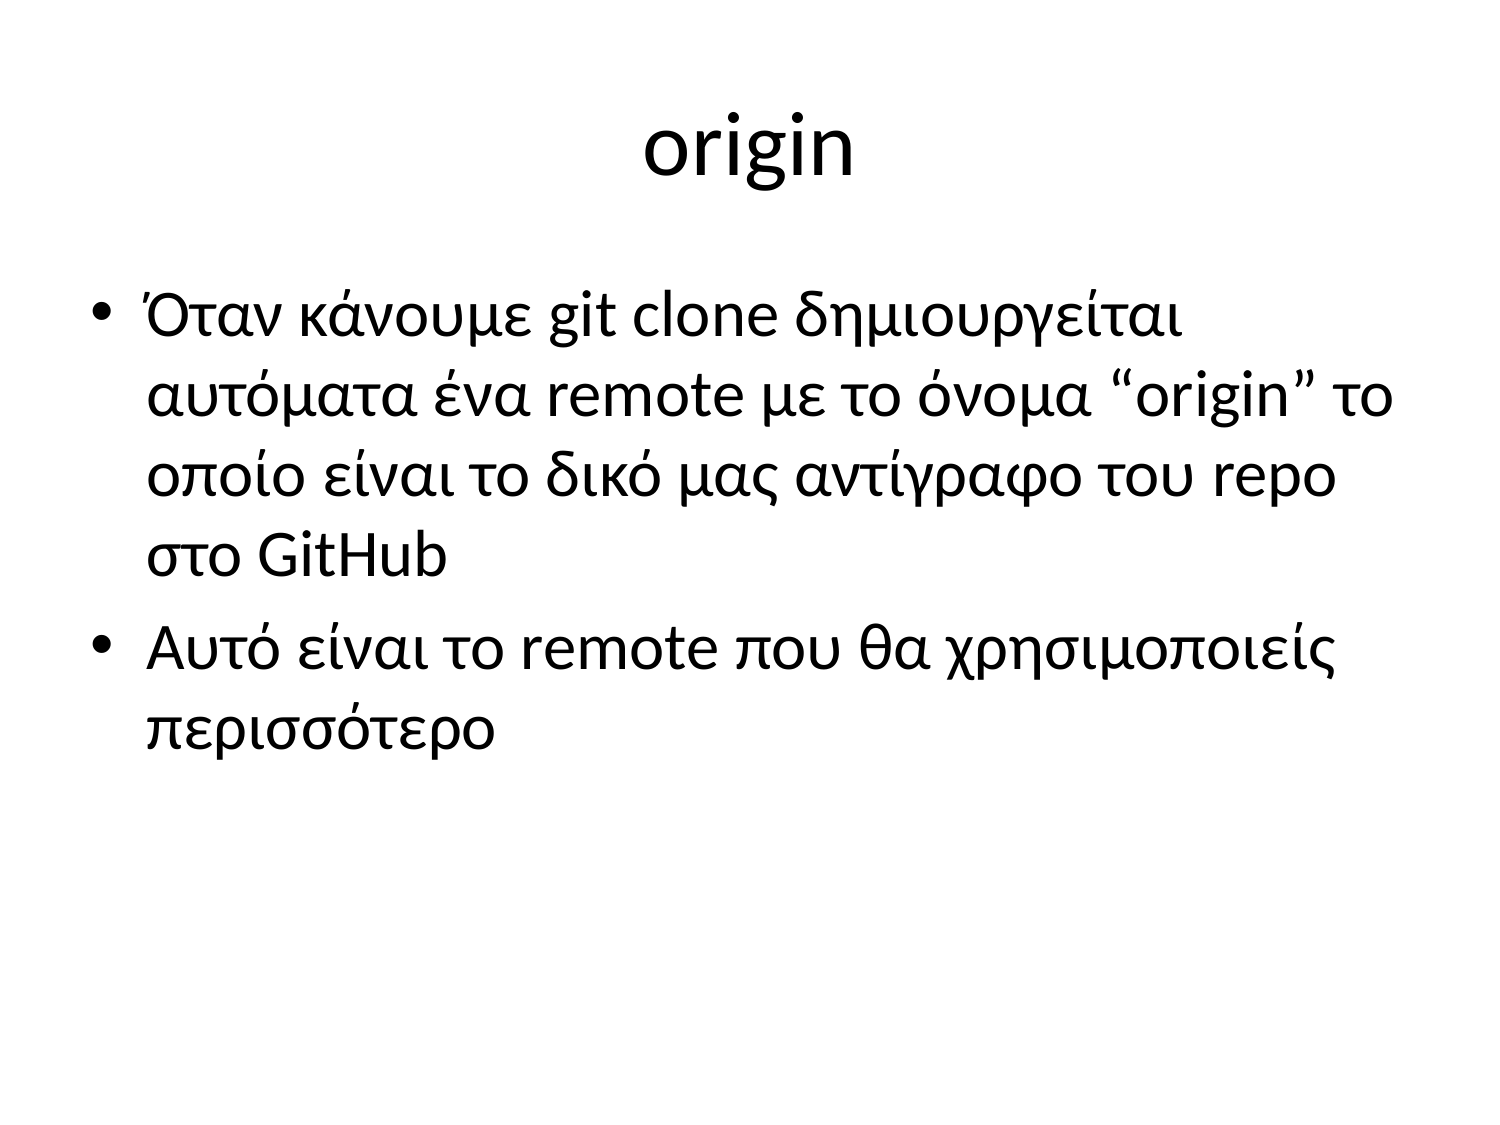

# origin
Όταν κάνουμε git clone δημιουργείται αυτόματα ένα remote με το όνομα “origin” το οποίο είναι το δικό μας αντίγραφο του repo στο GitHub
Αυτό είναι το remote που θα χρησιμοποιείς περισσότερο